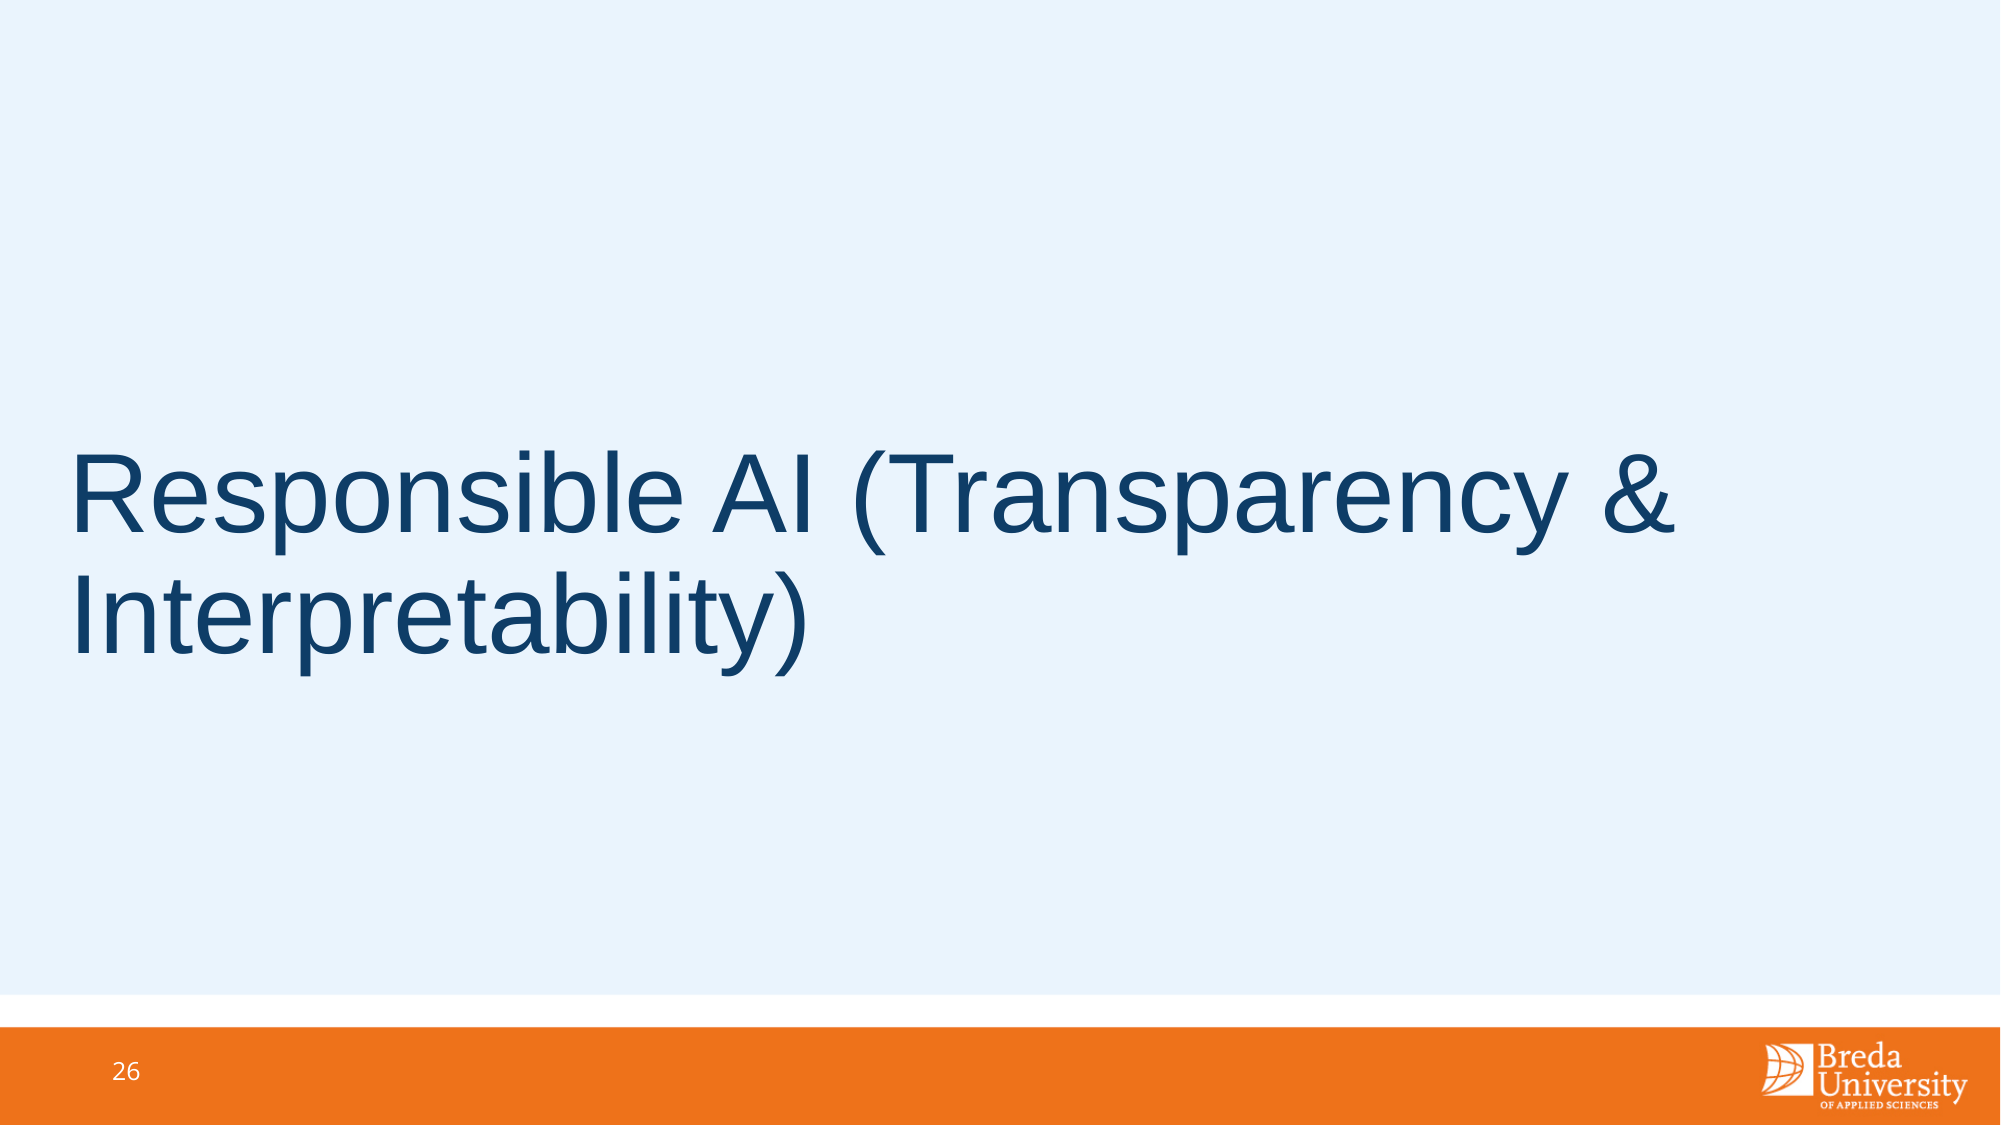

# Responsible AI (Transparency & Interpretability)
26